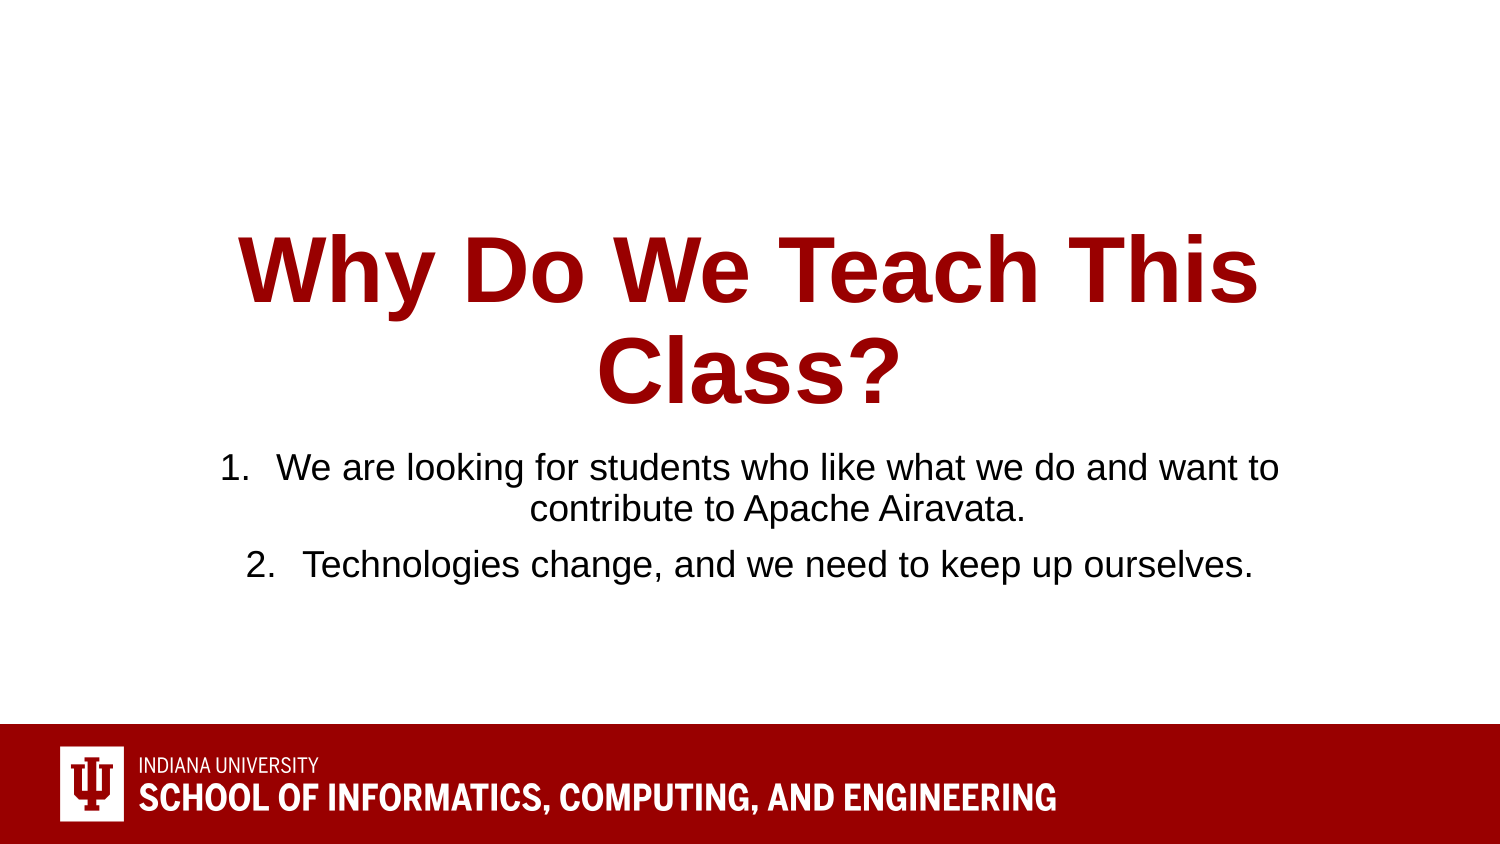

# Why Do We Teach This Class?
We are looking for students who like what we do and want to contribute to Apache Airavata.
Technologies change, and we need to keep up ourselves.